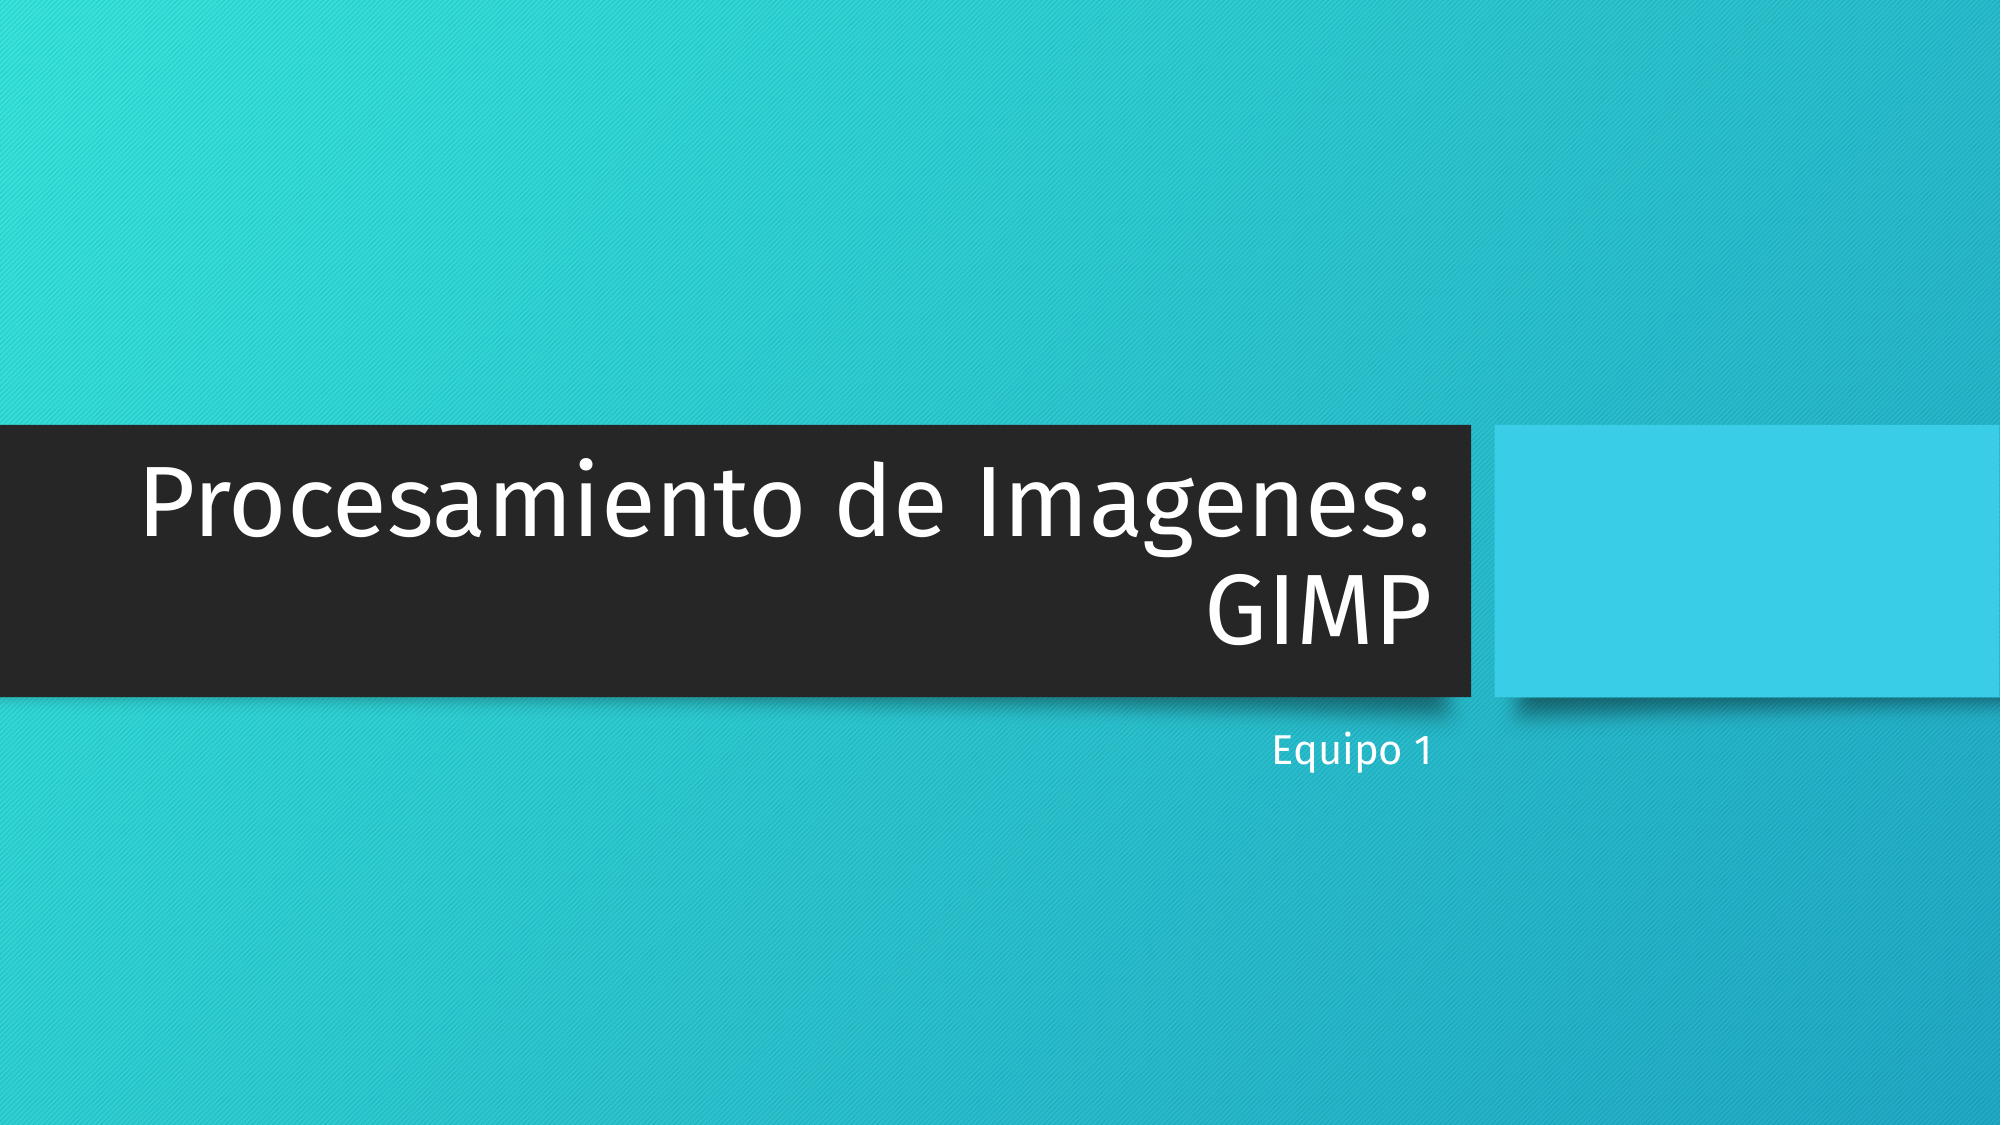

# Procesamiento de Imagenes: GIMP
Equipo 1